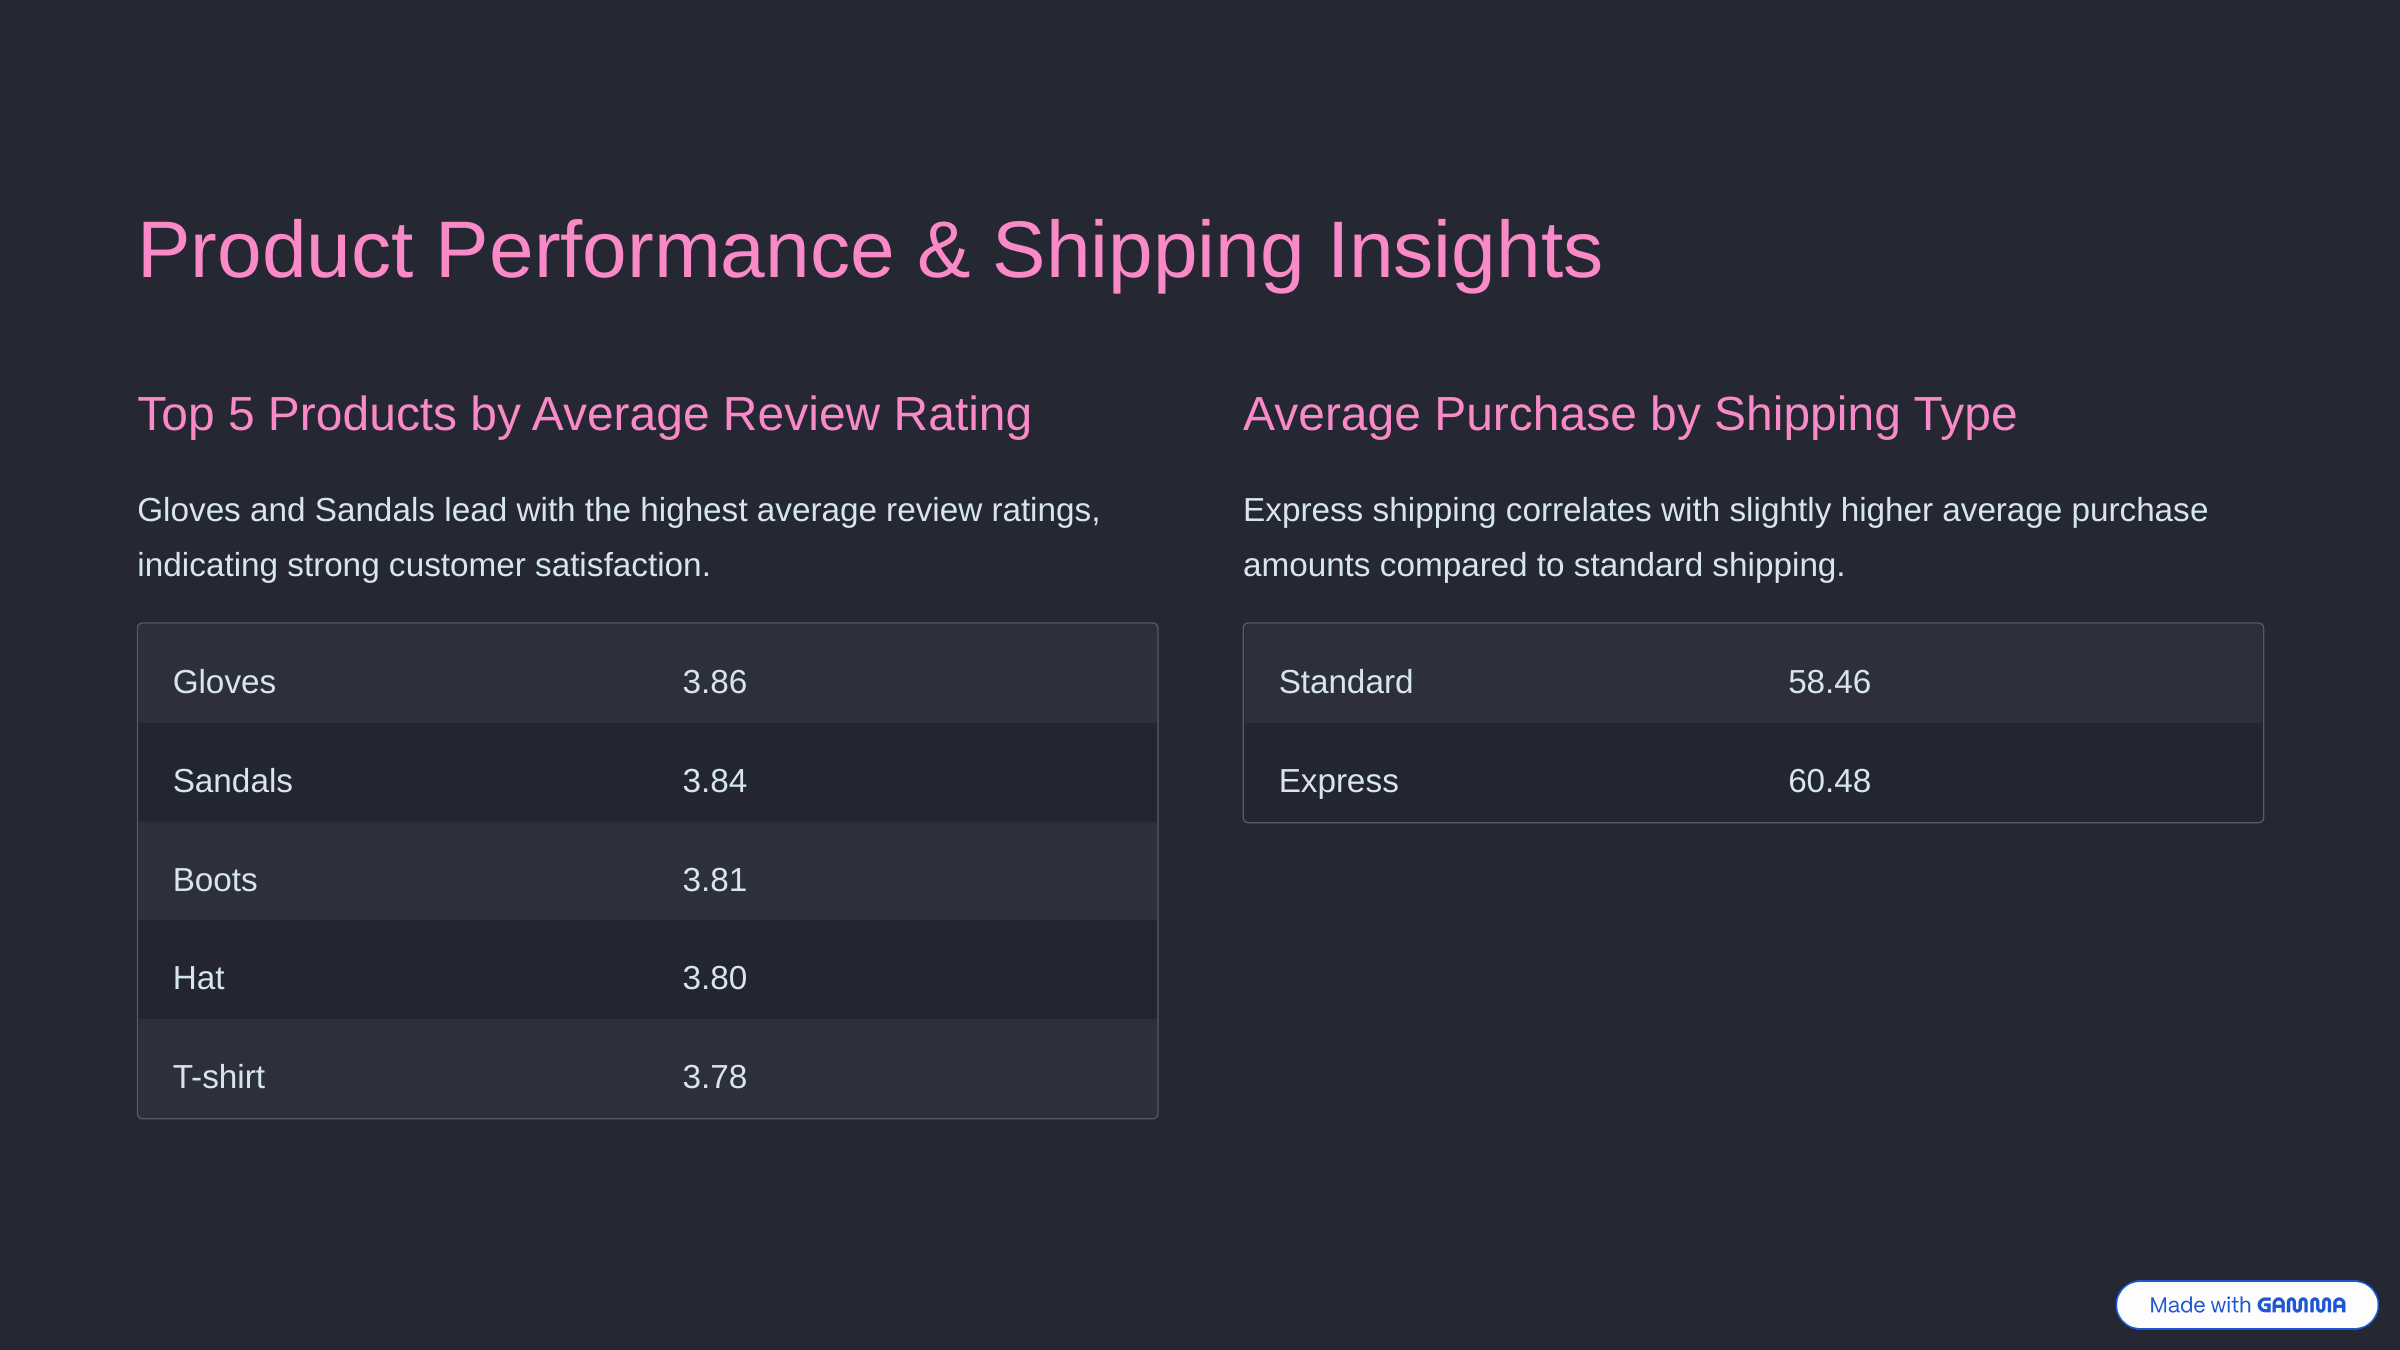

Product Performance & Shipping Insights
Top 5 Products by Average Review Rating
Average Purchase by Shipping Type
Gloves and Sandals lead with the highest average review ratings, indicating strong customer satisfaction.
Express shipping correlates with slightly higher average purchase amounts compared to standard shipping.

Gloves
3.86
Standard
58.46

Sandals
3.84
Express
60.48

Boots
3.81

Hat
3.80

T-shirt
3.78